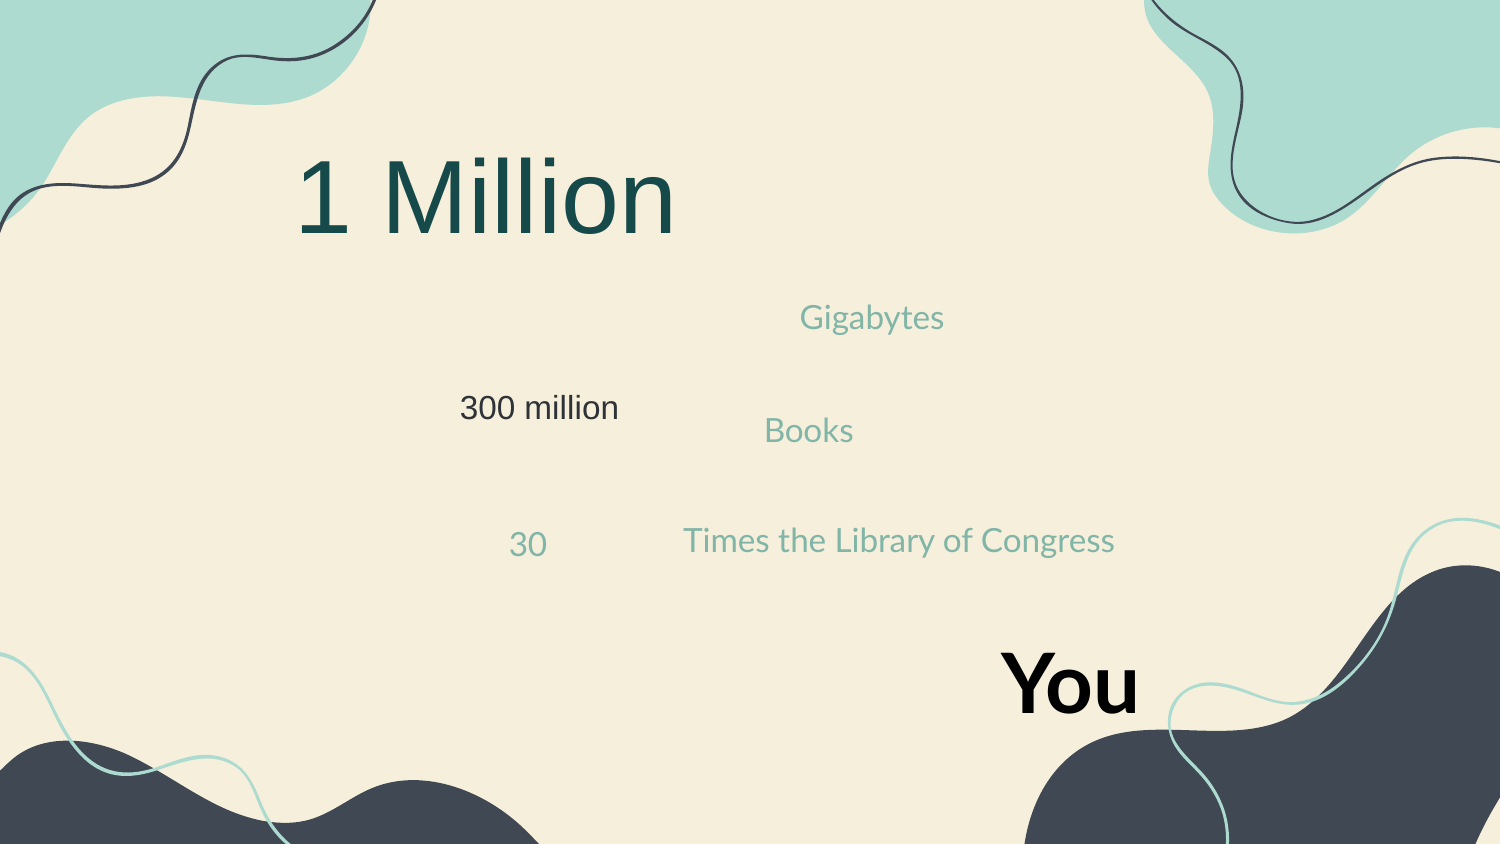

# 1 Million
Gigabytes
300 million
 Books
Times the Library of Congress
    30
				You